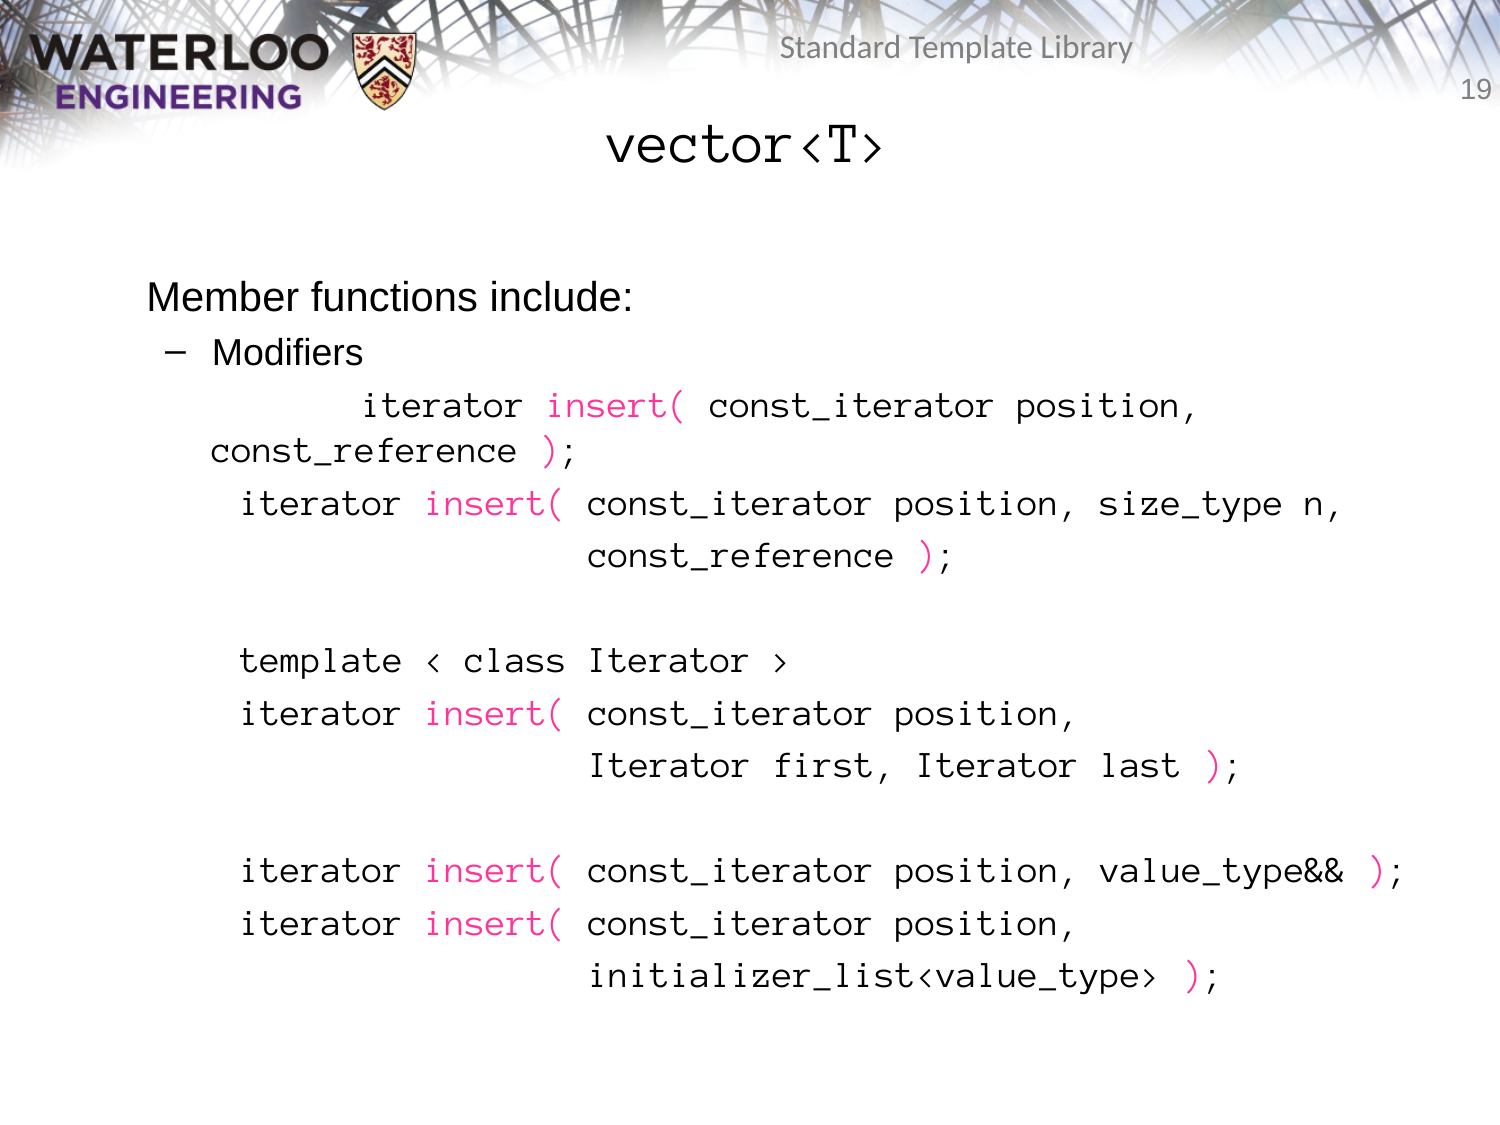

# vector<T>
	Member functions include:
Modifiers
		iterator insert( const_iterator position, const_reference );
iterator insert( const_iterator position, size_type n,
                 const_reference );

template < class Iterator >
iterator insert( const_iterator position,
                 Iterator first, Iterator last );

iterator insert( const_iterator position, value_type&& );
iterator insert( const_iterator position,
                 initializer_list<value_type> );